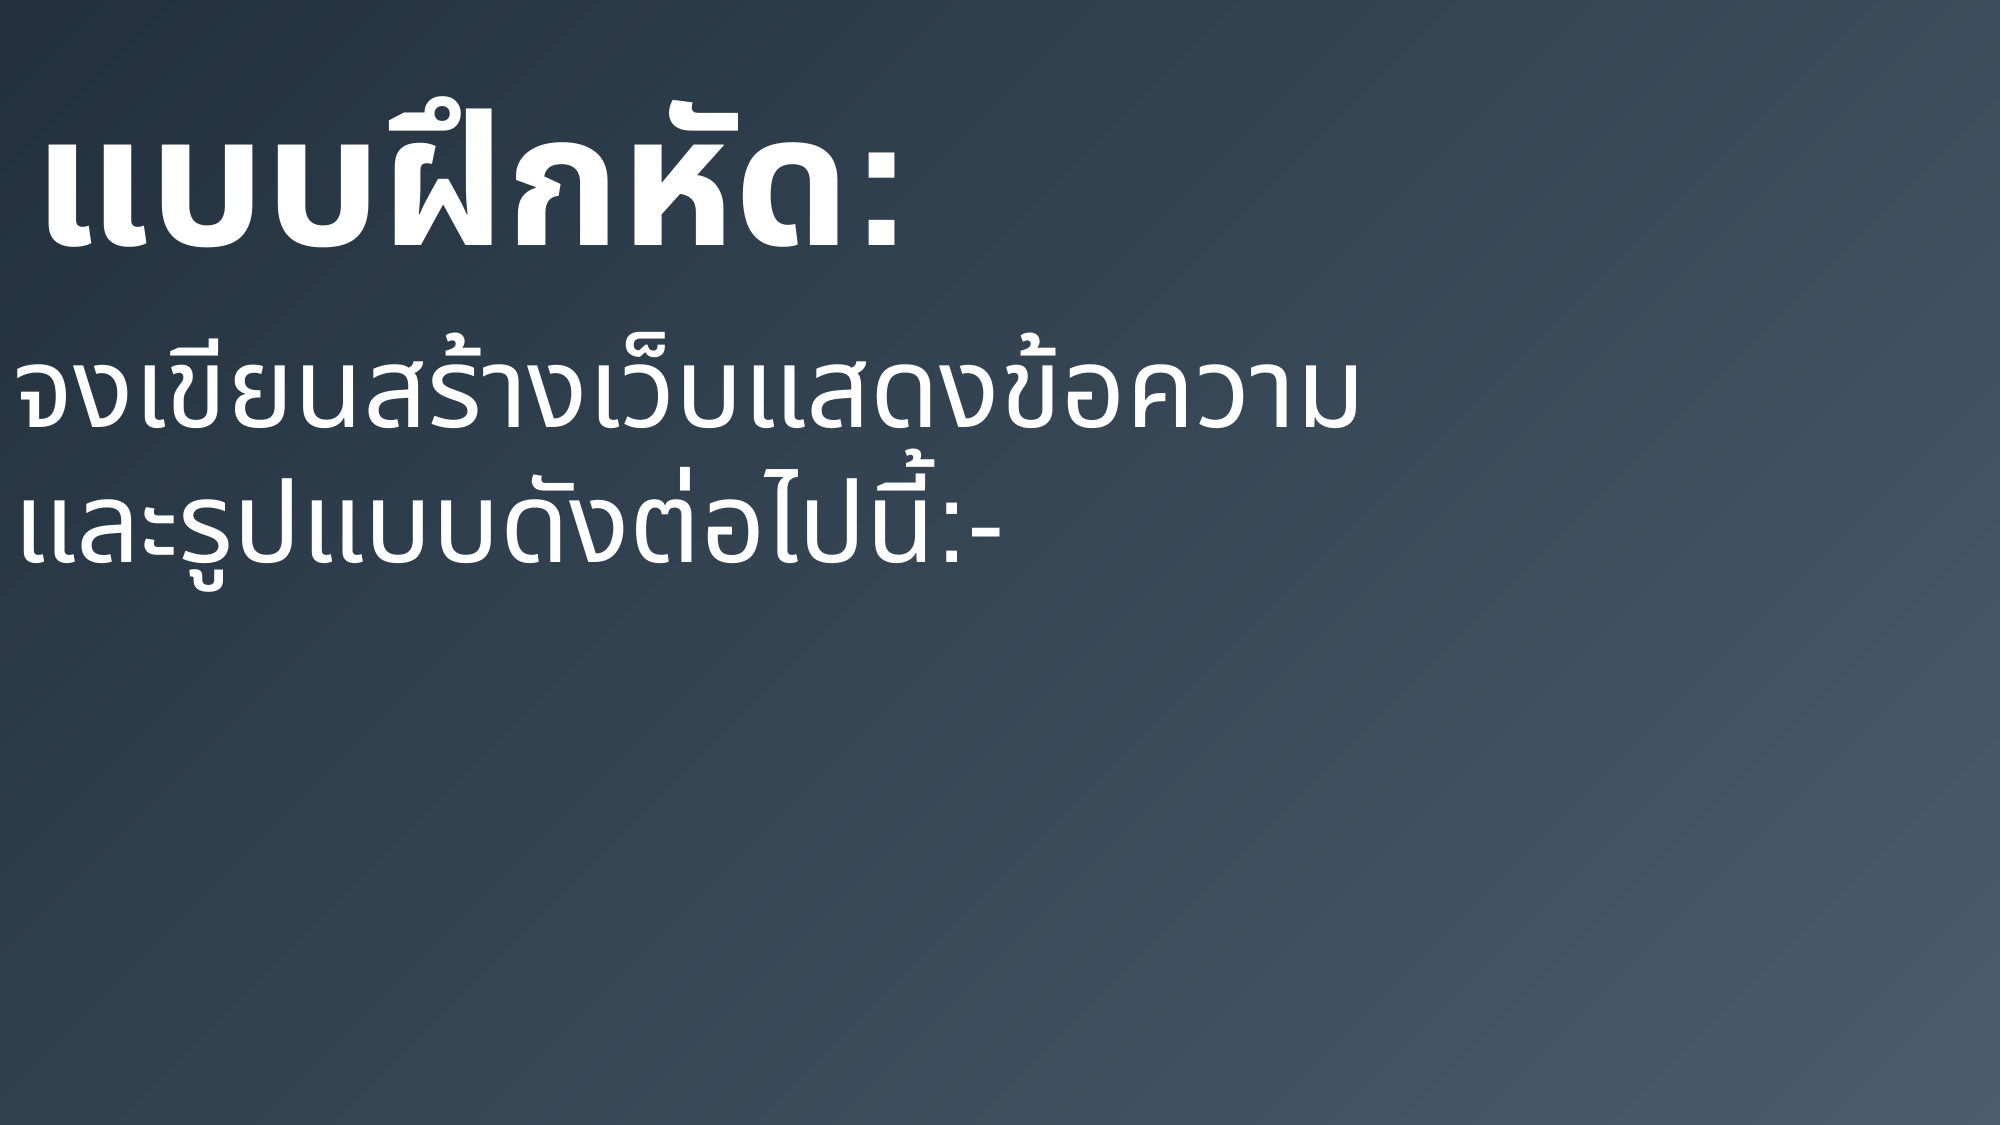

แบบฝึกหัด:
จงเขียนสร้างเว็บแสดงข้อความ
และรูปแบบดังต่อไปนี้:-